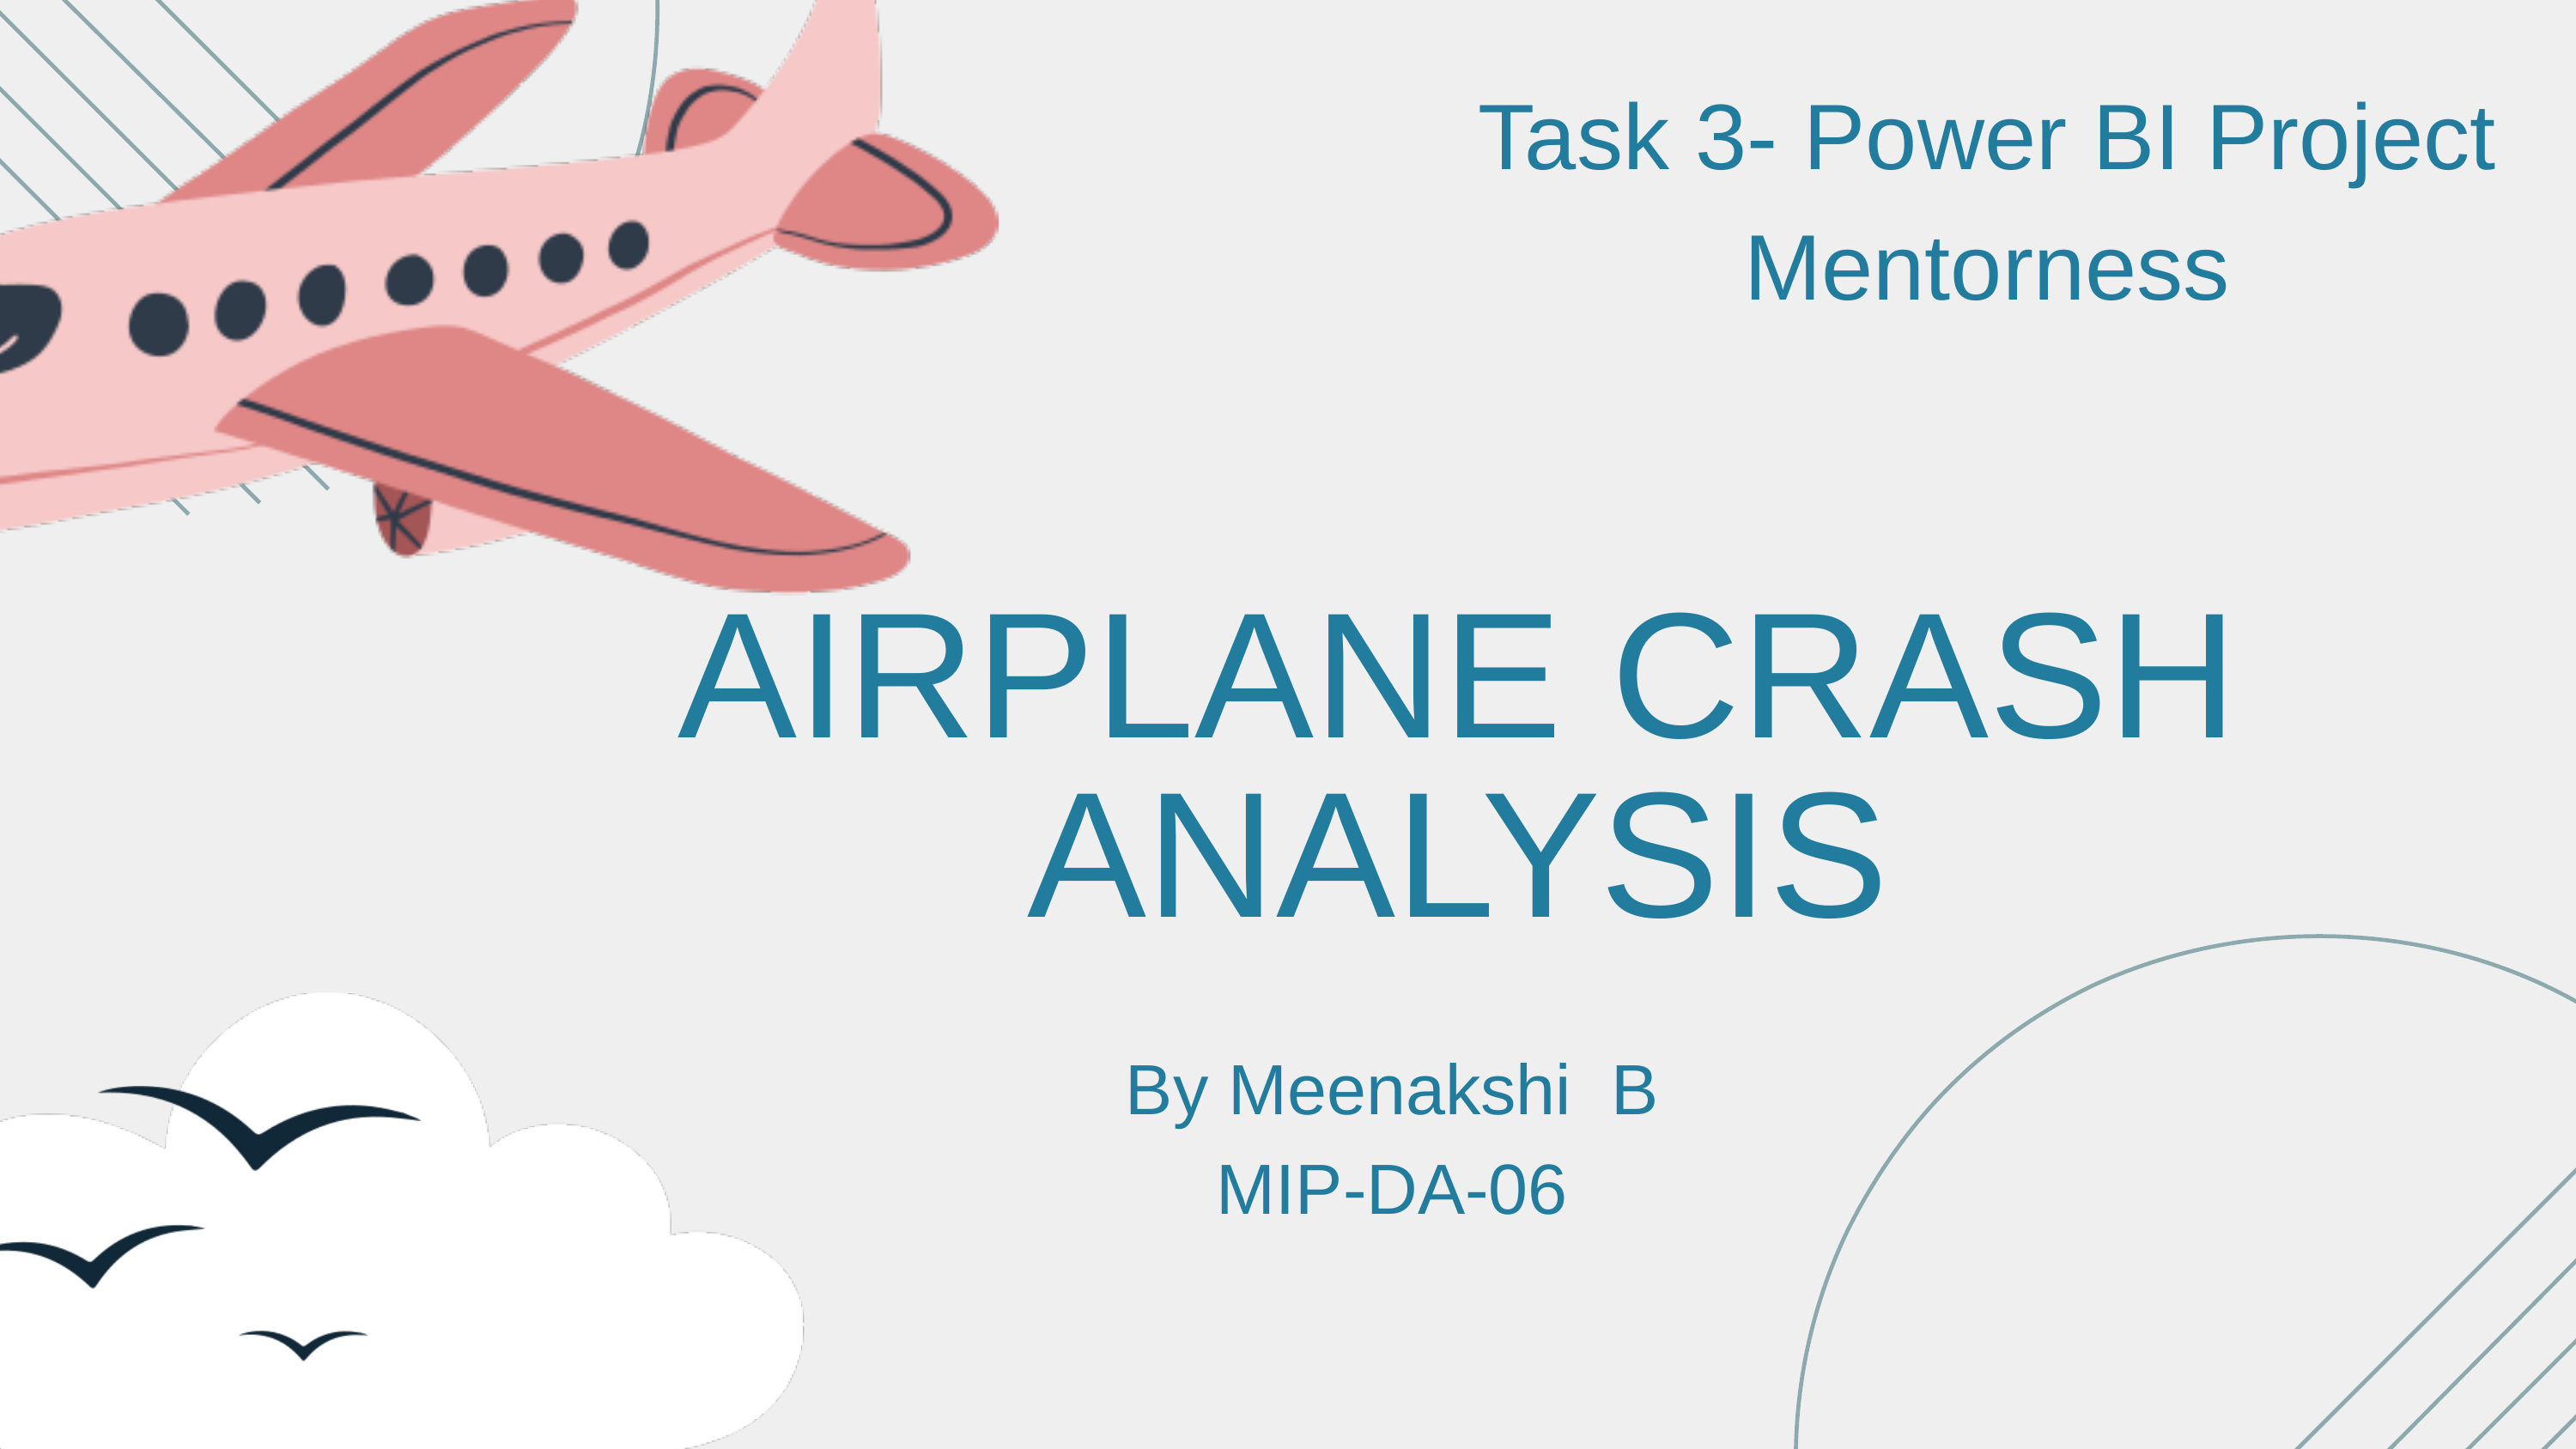

Task 3- Power BI Project
Mentorness

AIRPLANE CRASH ANALYSIS

By Meenakshi  B
MIP-DA-06